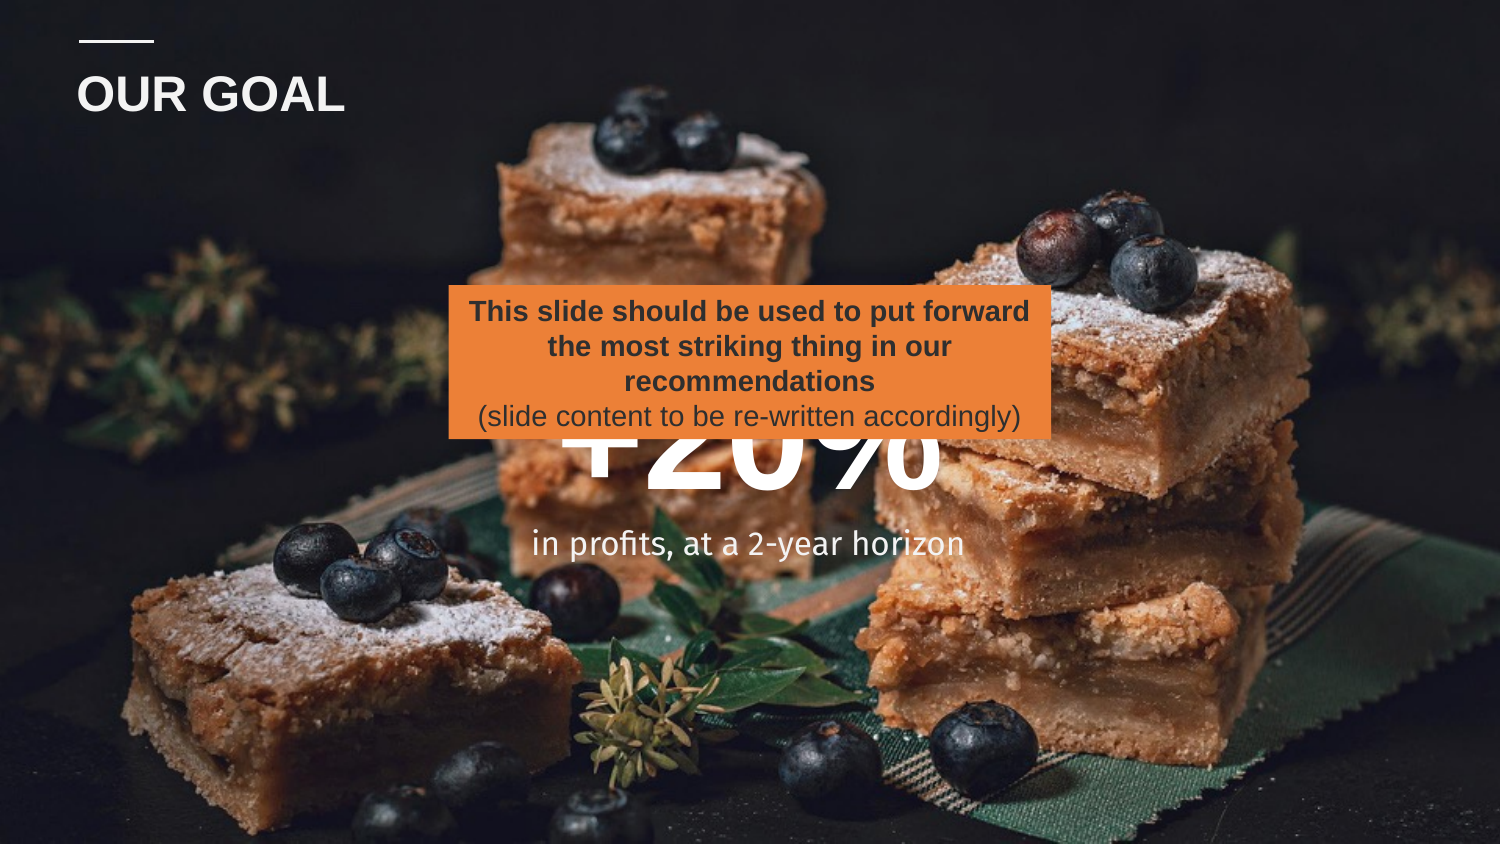

OUR GOAL
This slide should be used to put forward the most striking thing in our recommendations
(slide content to be re-written accordingly)
# +20%
in profits, at a 2-year horizon